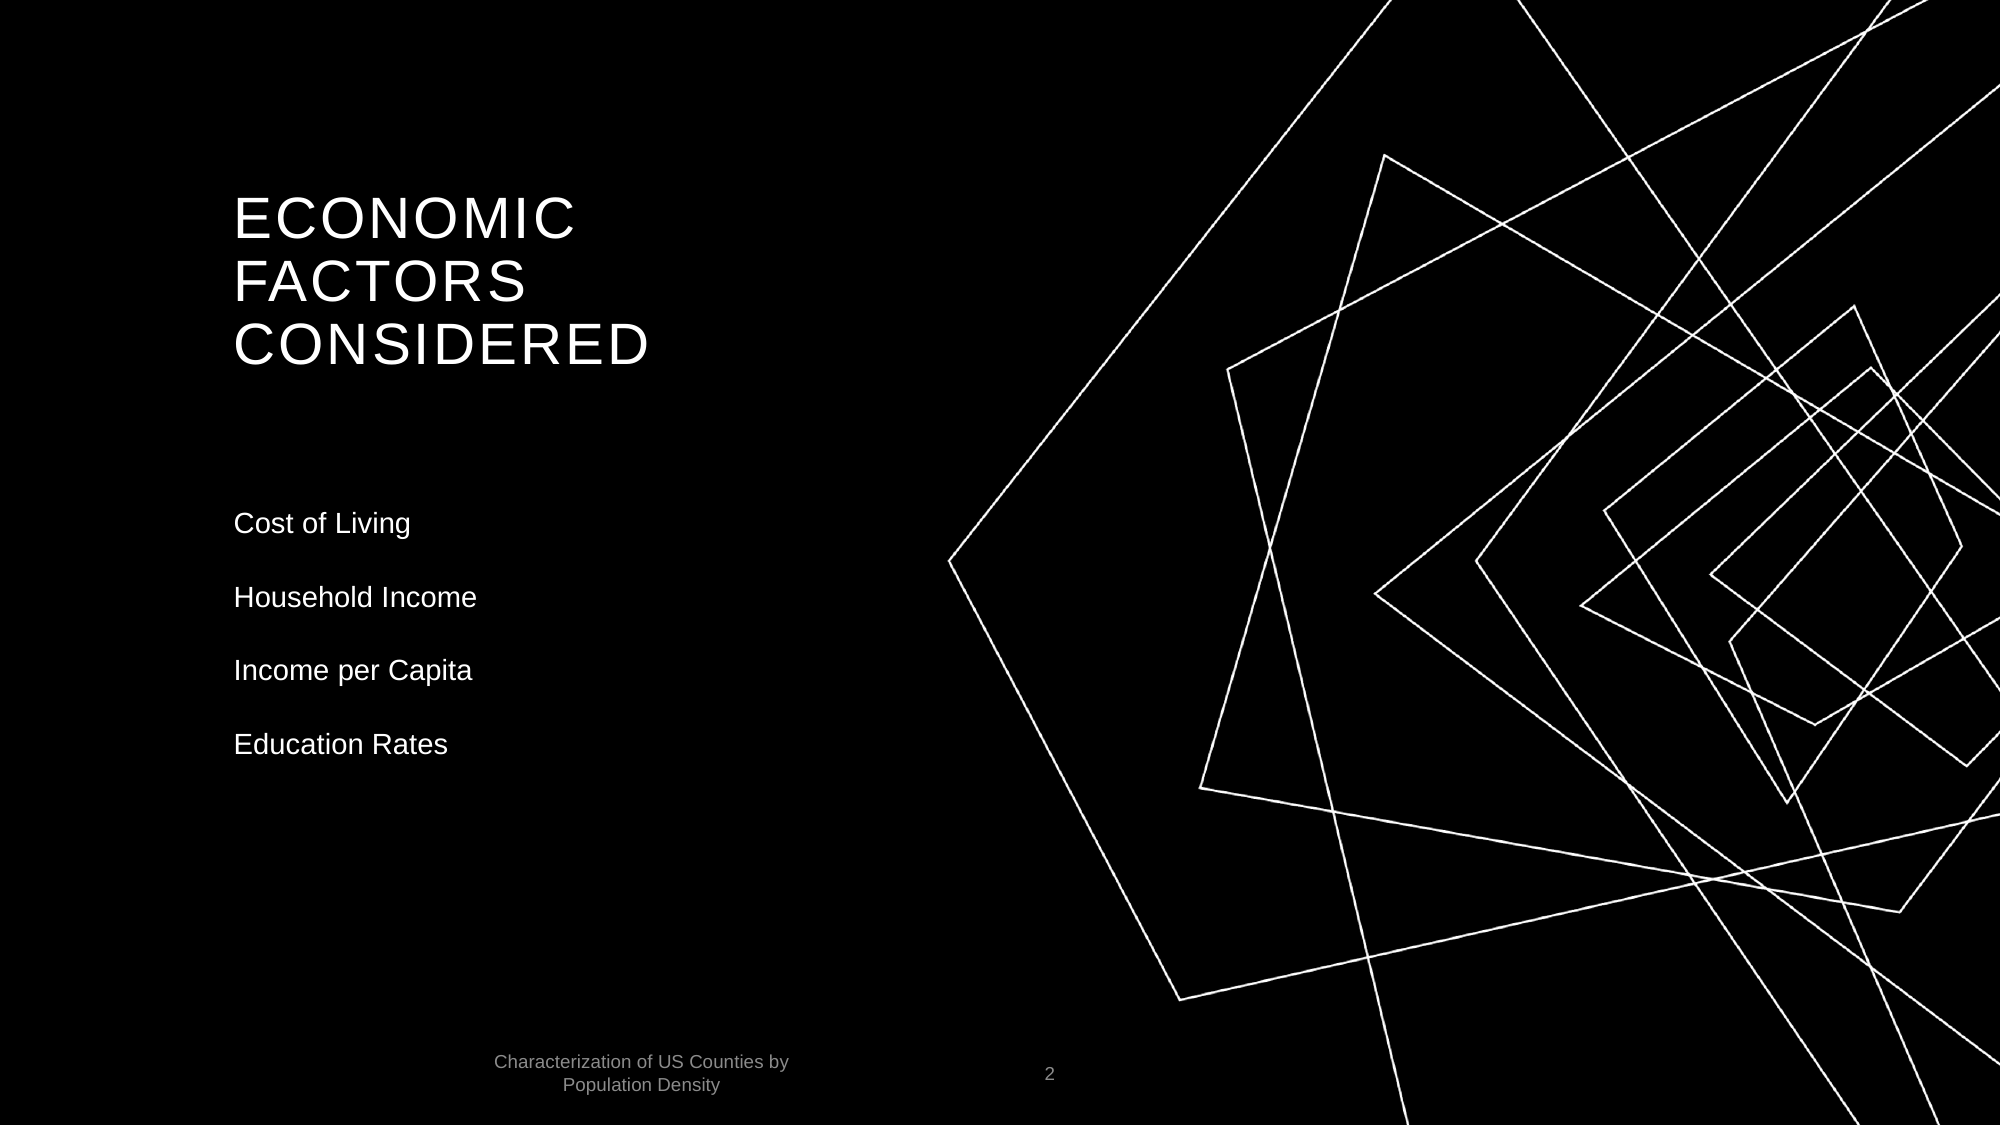

# Economic Factors Considered
Cost of Living
Household Income
Income per Capita
Education Rates

Characterization of US Counties by Population Density
2